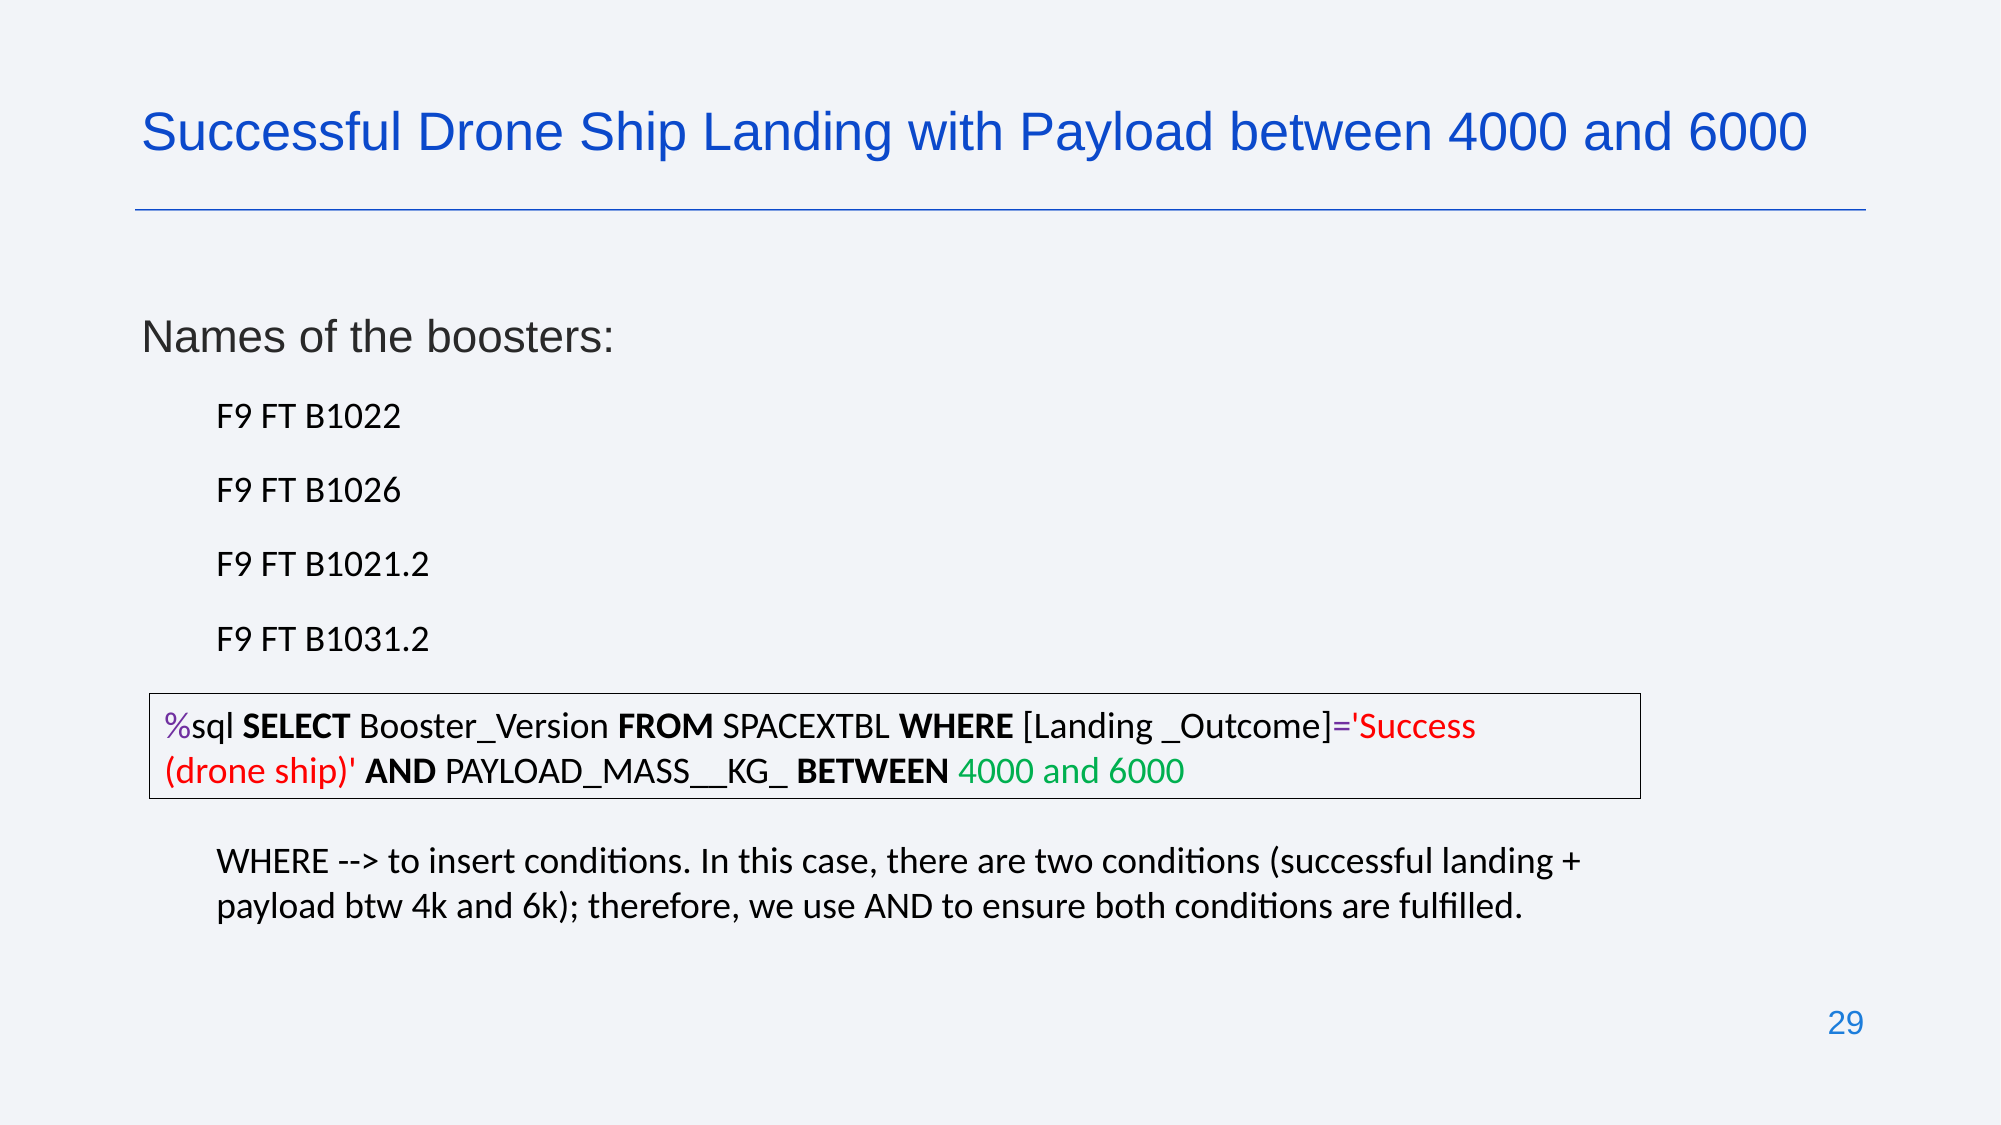

Successful Drone Ship Landing with Payload between 4000 and 6000
Names of the boosters:
F9 FT B1022
F9 FT B1026
F9 FT B1021.2
F9 FT B1031.2

WHERE --> to insert conditions. In this case, there are two conditions (successful landing + payload btw 4k and 6k); therefore, we use AND to ensure both conditions are fulfilled.

%sql SELECT Booster_Version FROM SPACEXTBL WHERE [Landing _Outcome]='Success (drone ship)' AND PAYLOAD_MASS__KG_ BETWEEN 4000 and 6000
29